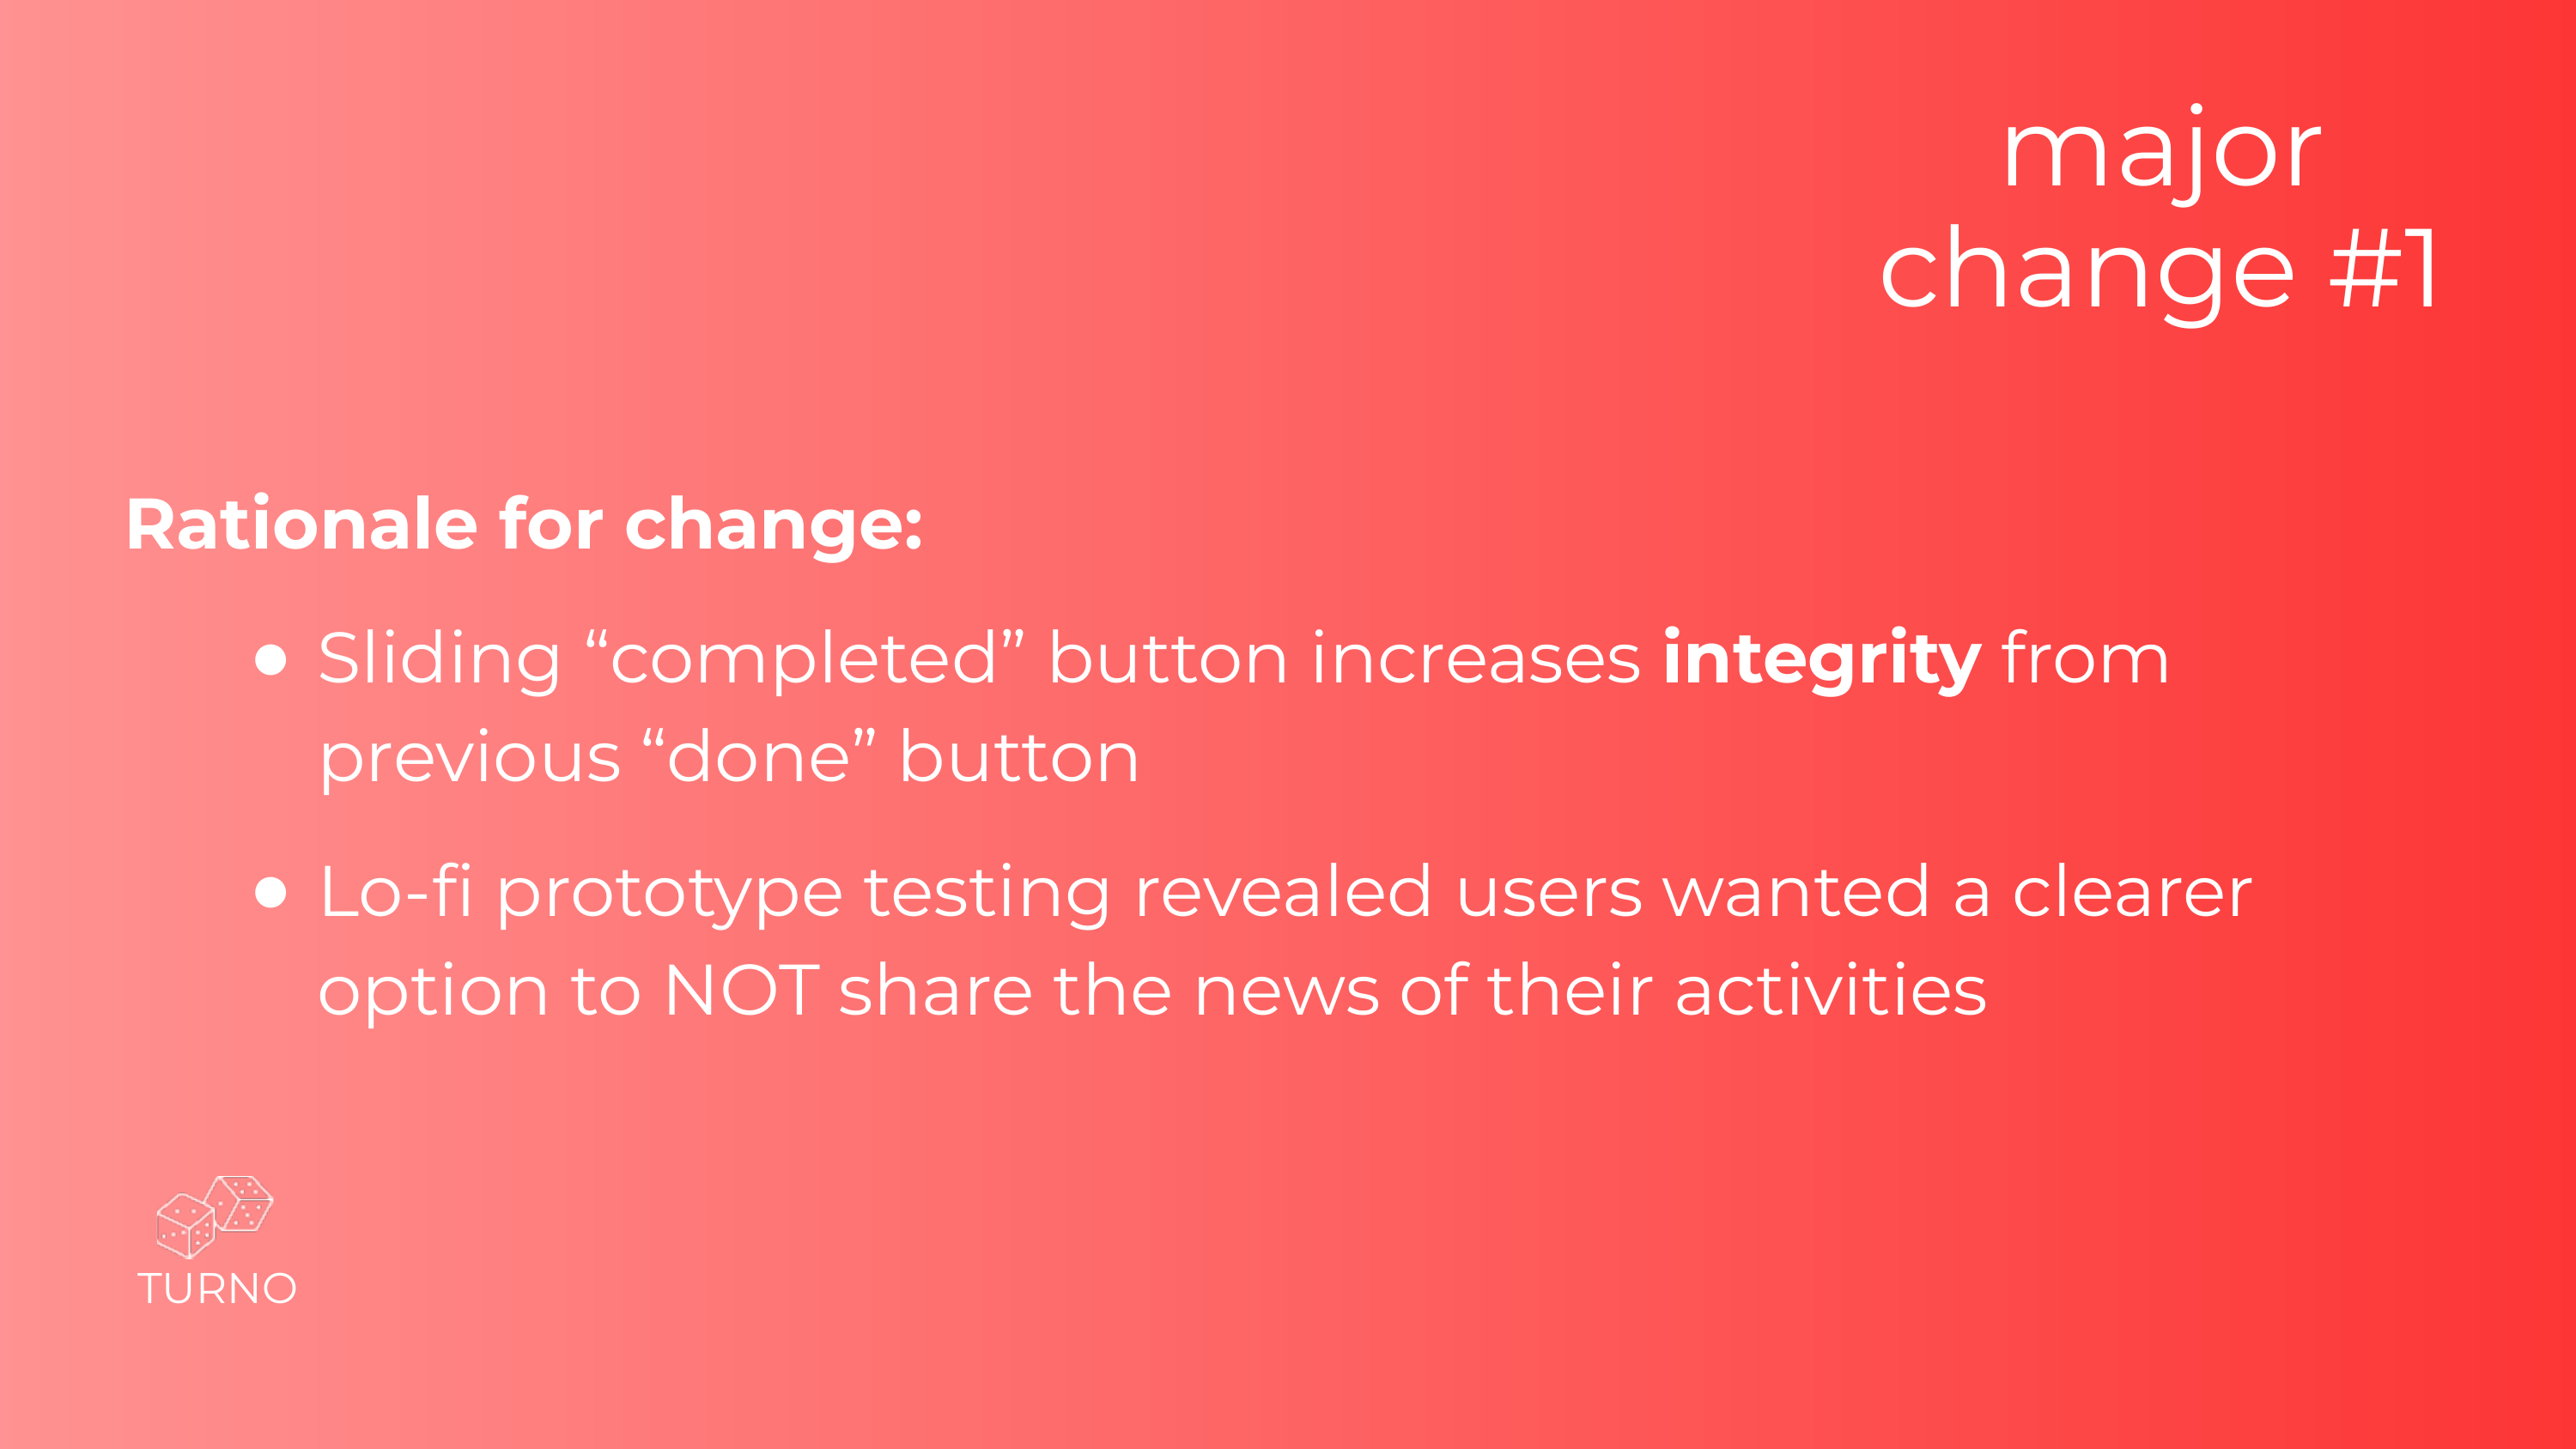

major change #1
Rationale for change:
Sliding “completed” button increases integrity from previous “done” button
Lo-fi prototype testing revealed users wanted a clearer option to NOT share the news of their activities

TURNO